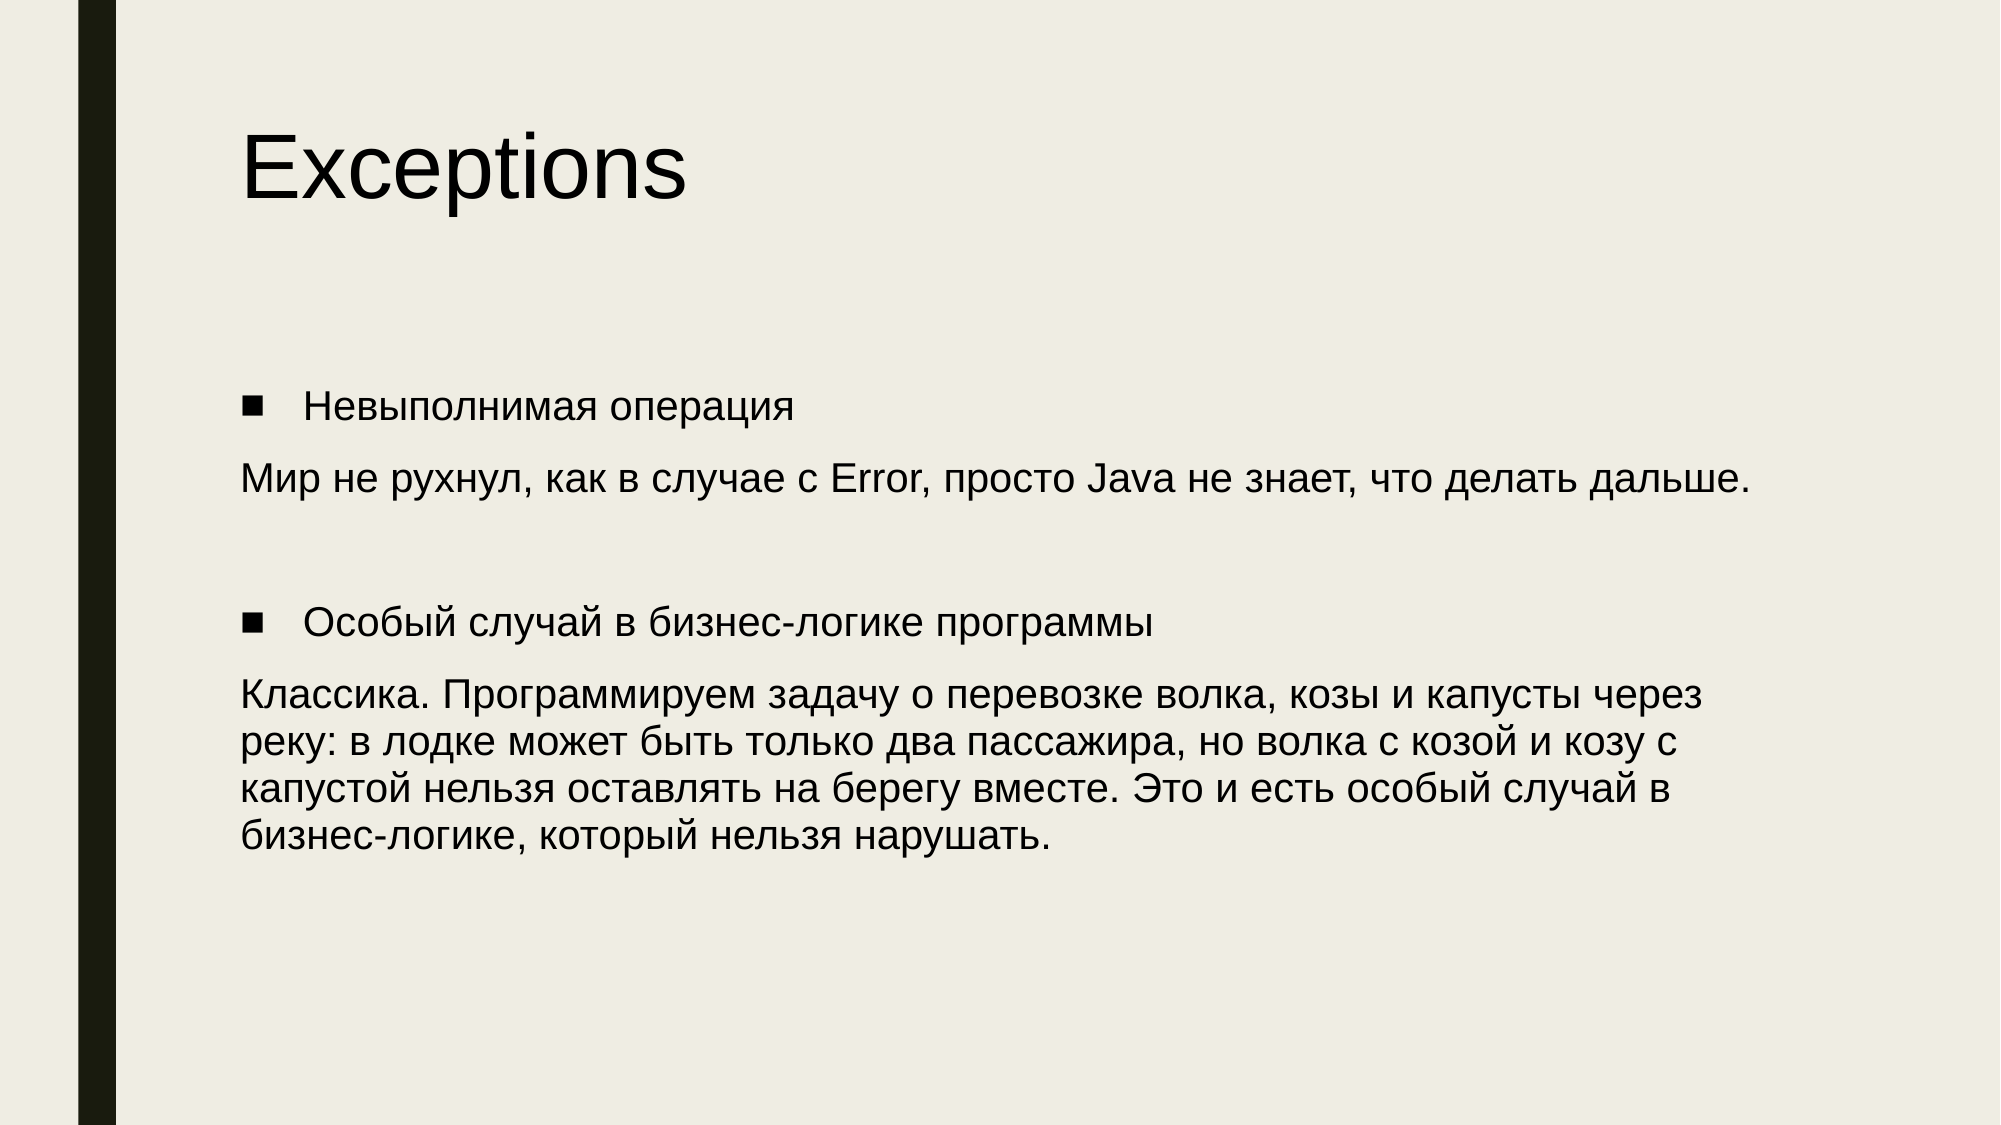

# Exceptions
Невыполнимая операция
Мир не рухнул, как в случае с Error, просто Java не знает, что делать дальше.

Особый случай в бизнес-логике программы
Классика. Программируем задачу о перевозке волка, козы и капусты через реку: в лодке может быть только два пассажира, но волка с козой и козу с капустой нельзя оставлять на берегу вместе. Это и есть особый случай в бизнес-логике, который нельзя нарушать.